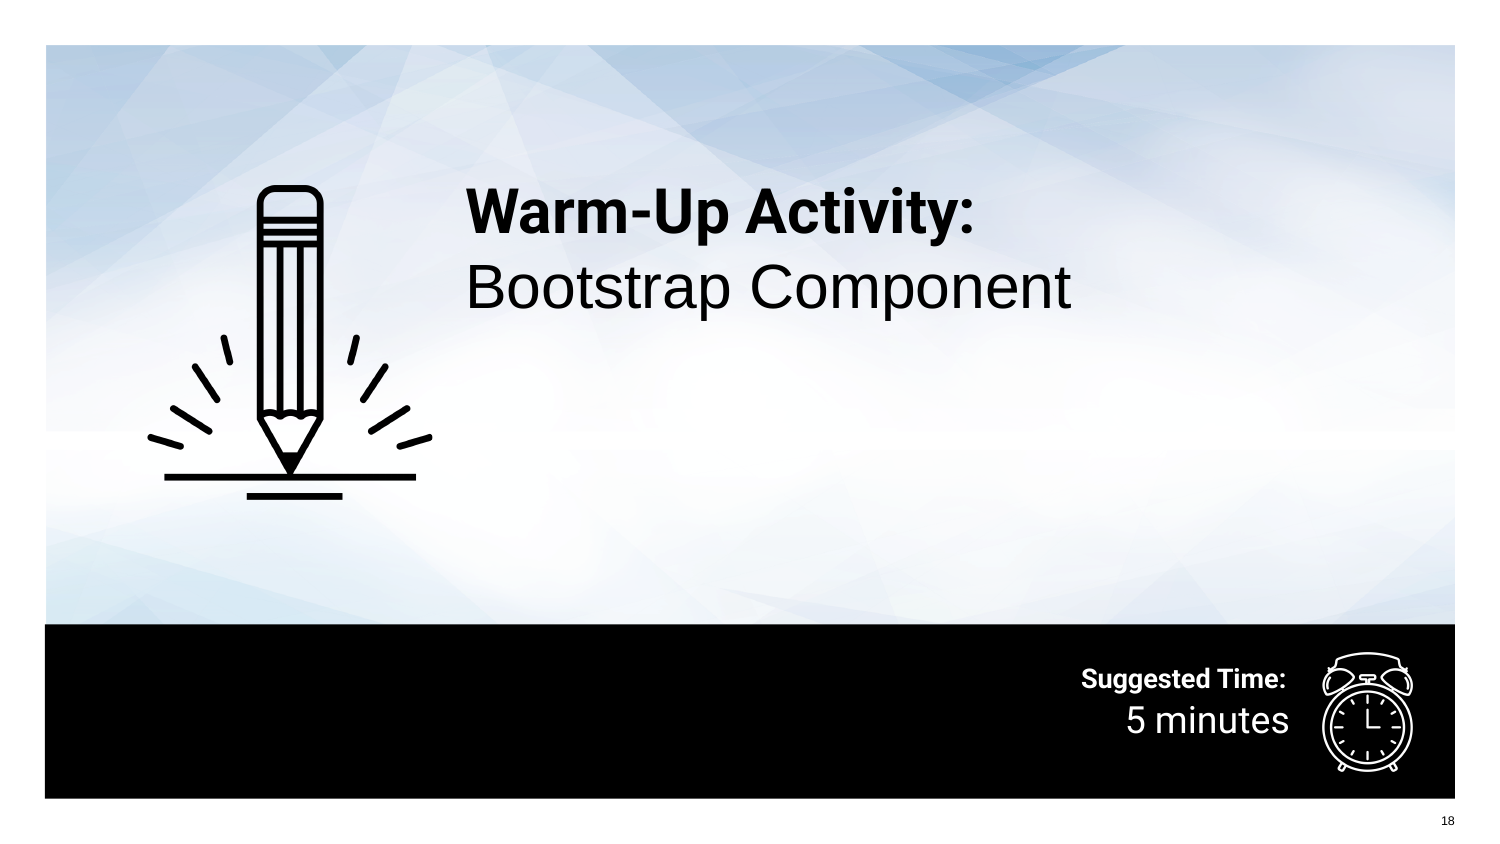

Warm-Up Activity:
Bootstrap Component
# 5 minutes

18